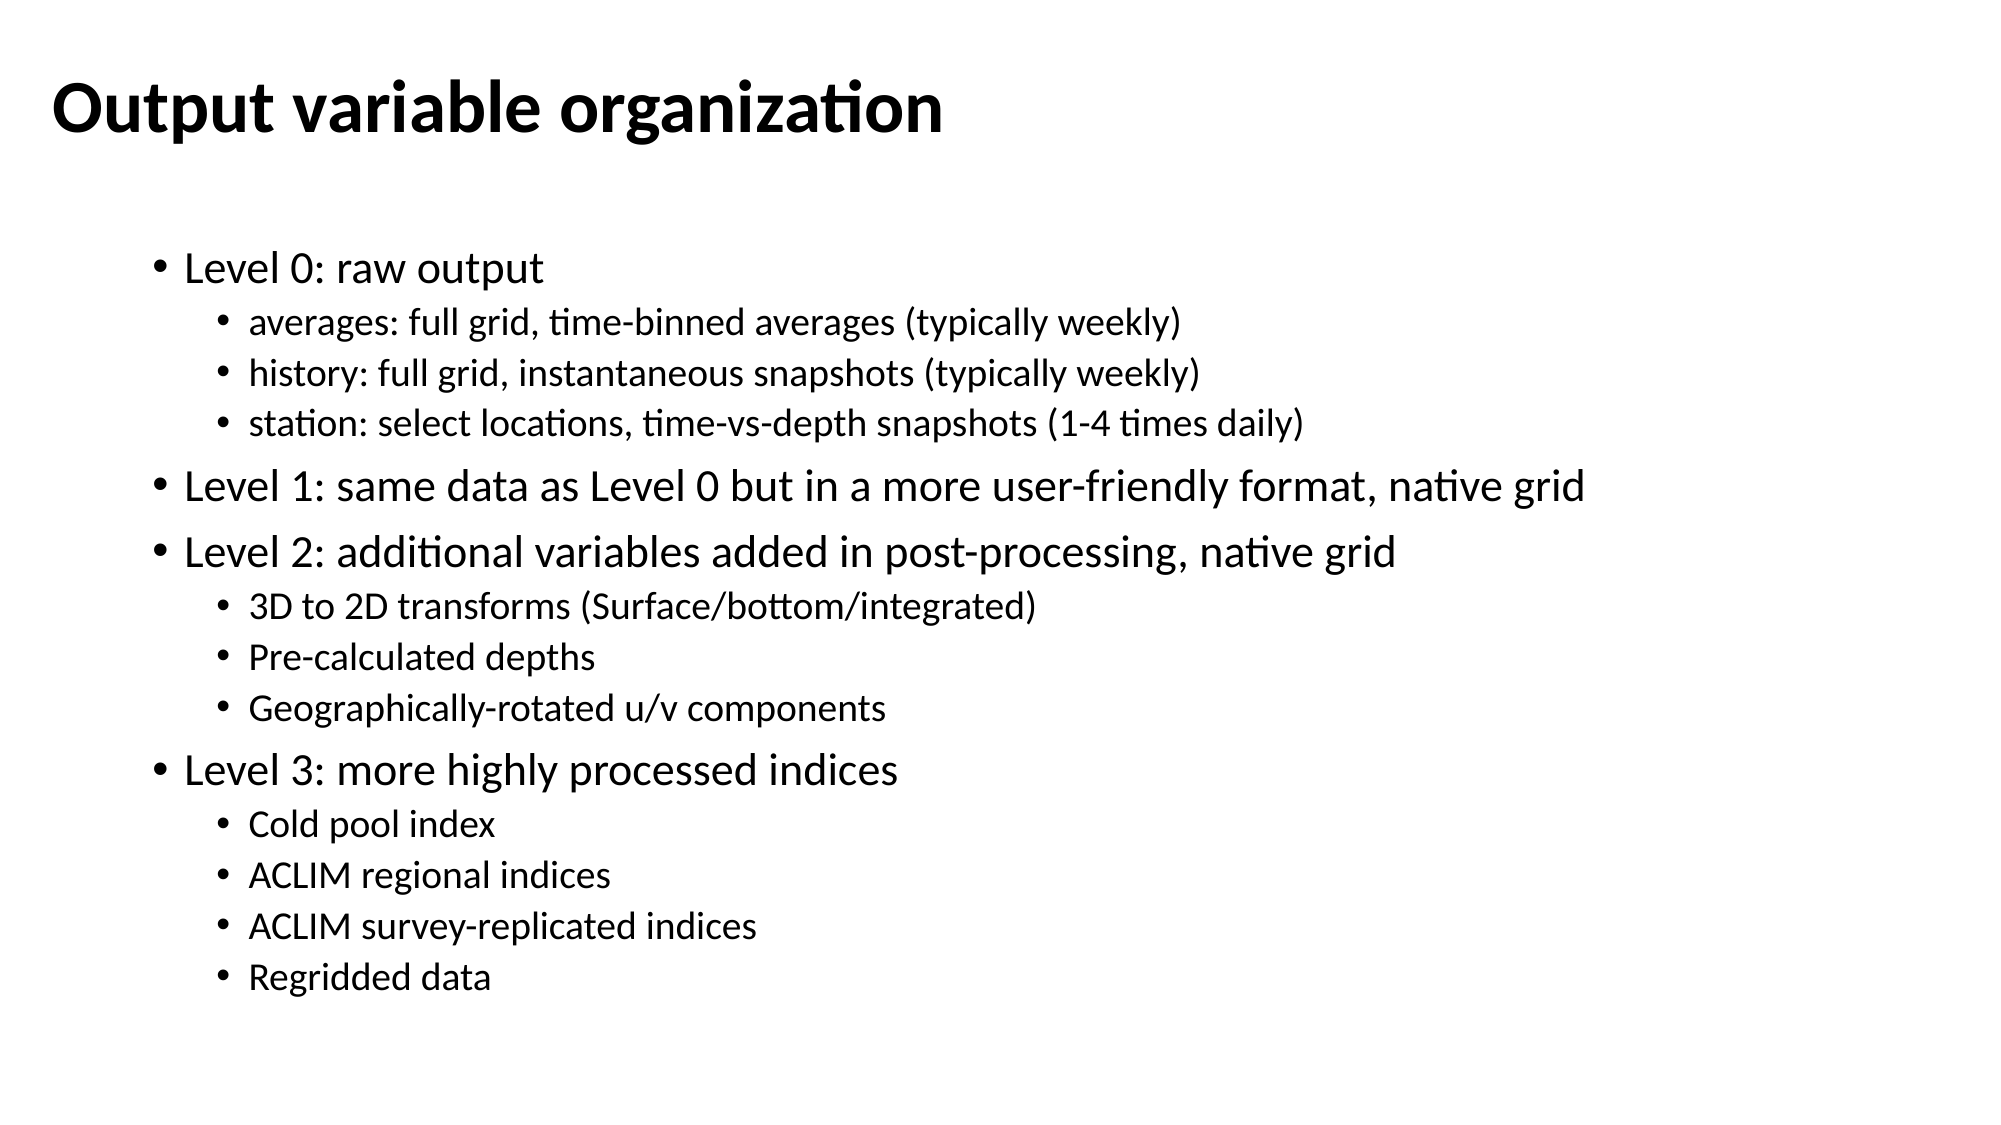

Output variable organization
Level 0: raw output
averages: full grid, time-binned averages (typically weekly)
history: full grid, instantaneous snapshots (typically weekly)
station: select locations, time-vs-depth snapshots (1-4 times daily)
Level 1: same data as Level 0 but in a more user-friendly format, native grid
Level 2: additional variables added in post-processing, native grid
3D to 2D transforms (Surface/bottom/integrated)
Pre-calculated depths
Geographically-rotated u/v components
Level 3: more highly processed indices
Cold pool index
ACLIM regional indices
ACLIM survey-replicated indices
Regridded data